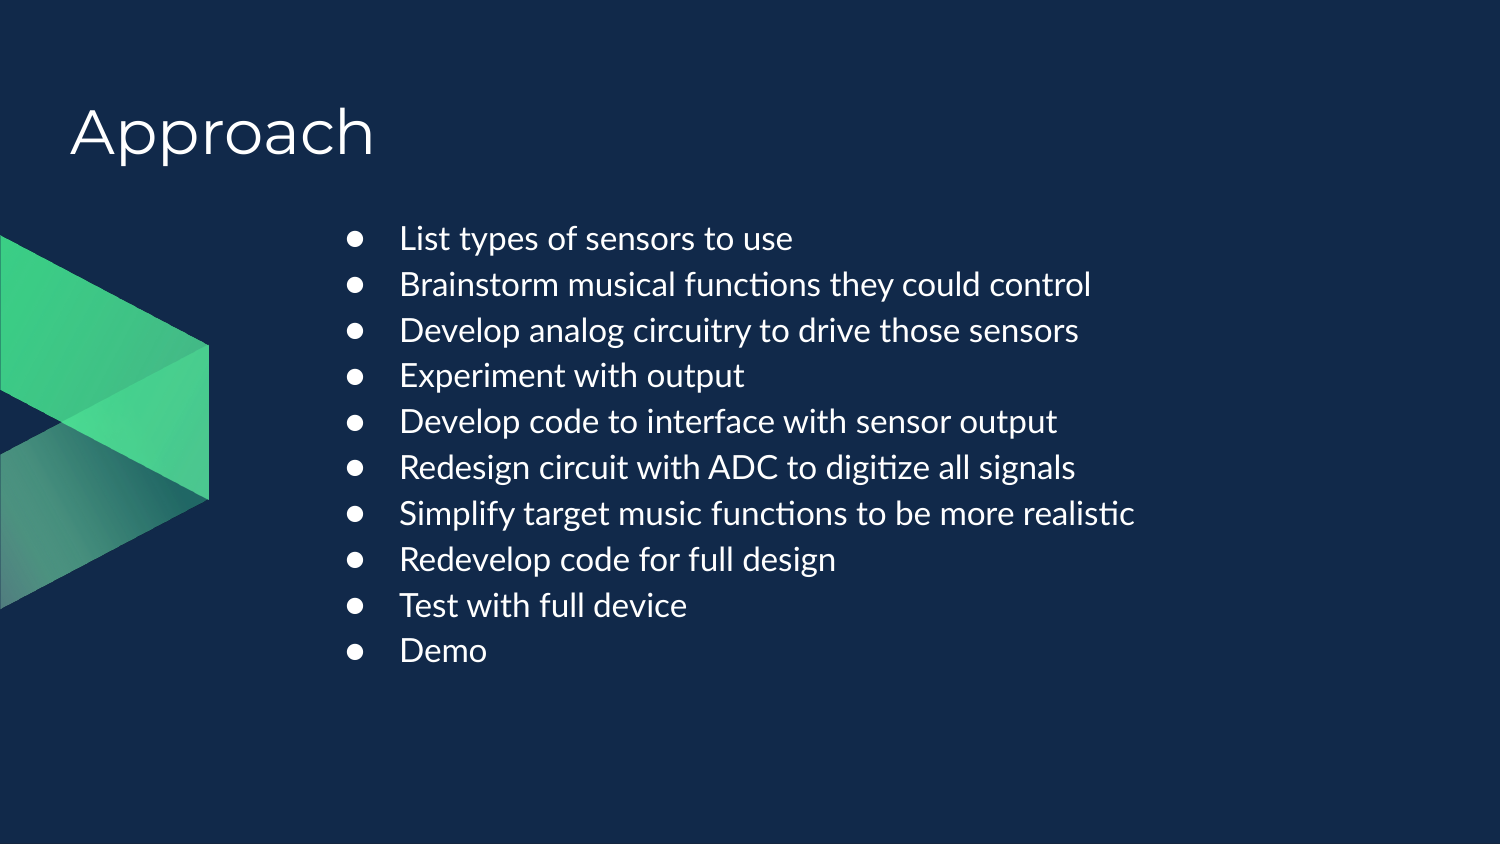

# Approach
List types of sensors to use
Brainstorm musical functions they could control
Develop analog circuitry to drive those sensors
Experiment with output
Develop code to interface with sensor output
Redesign circuit with ADC to digitize all signals
Simplify target music functions to be more realistic
Redevelop code for full design
Test with full device
Demo